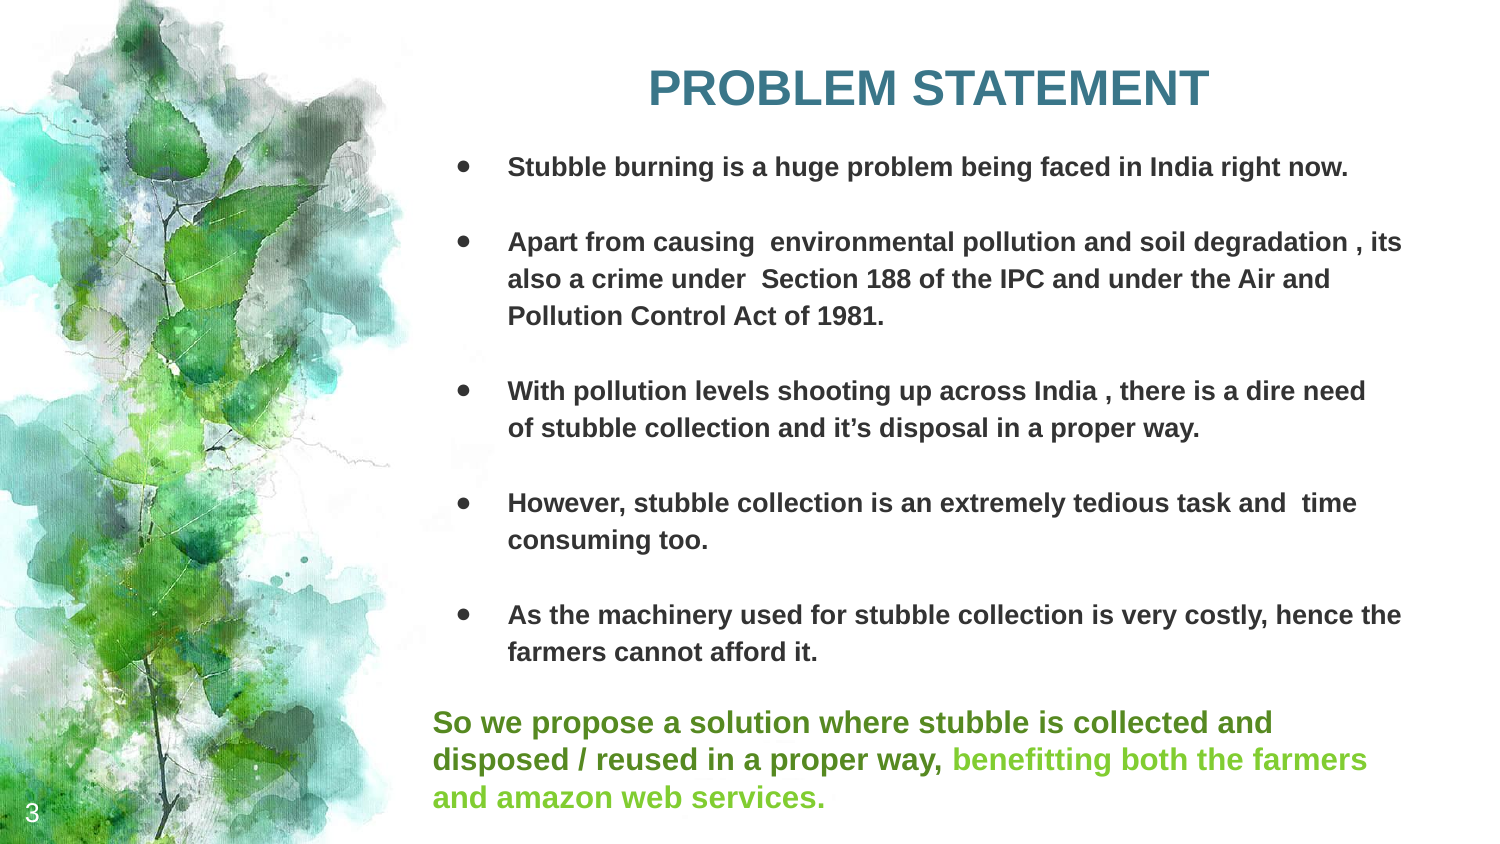

# PROBLEM STATEMENT
Stubble burning is a huge problem being faced in India right now.

Apart from causing  environmental pollution and soil degradation , its also a crime under  Section 188 of the IPC and under the Air and Pollution Control Act of 1981.

With pollution levels shooting up across India , there is a dire need
       of stubble collection and it’s disposal in a proper way.

However, stubble collection is an extremely tedious task and  time consuming too.

As the machinery used for stubble collection is very costly, hence the farmers cannot afford it.

So we propose a solution where stubble is collected and disposed / reused in a proper way, benefitting both the farmers and amazon web services.

3